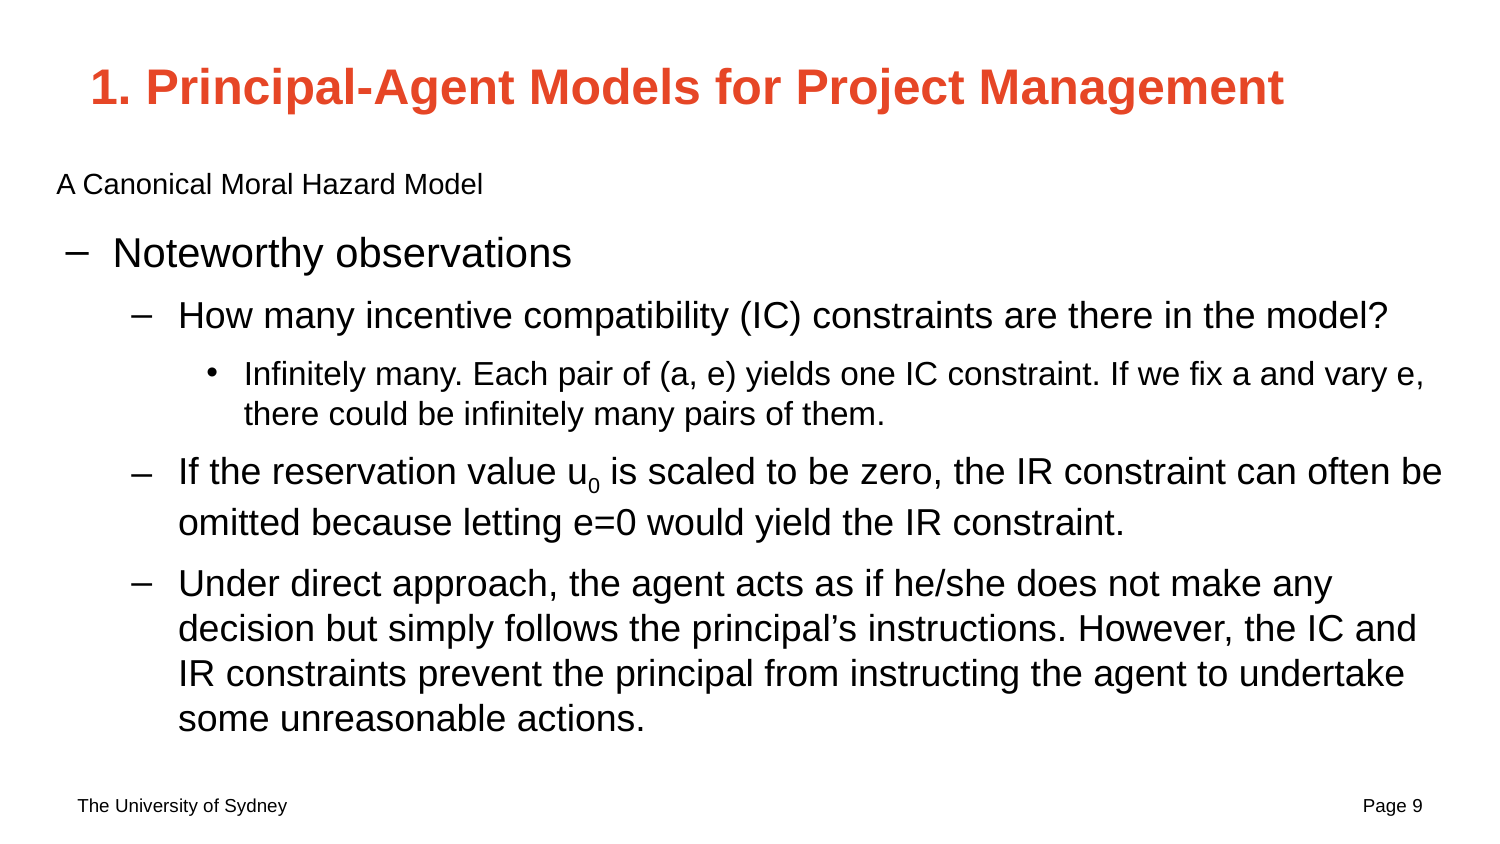

# 1. Principal-Agent Models for Project Management
A Canonical Moral Hazard Model
Noteworthy observations
How many incentive compatibility (IC) constraints are there in the model?
Infinitely many. Each pair of (a, e) yields one IC constraint. If we fix a and vary e, there could be infinitely many pairs of them.
If the reservation value u0 is scaled to be zero, the IR constraint can often be omitted because letting e=0 would yield the IR constraint.
Under direct approach, the agent acts as if he/she does not make any decision but simply follows the principal’s instructions. However, the IC and IR constraints prevent the principal from instructing the agent to undertake some unreasonable actions.